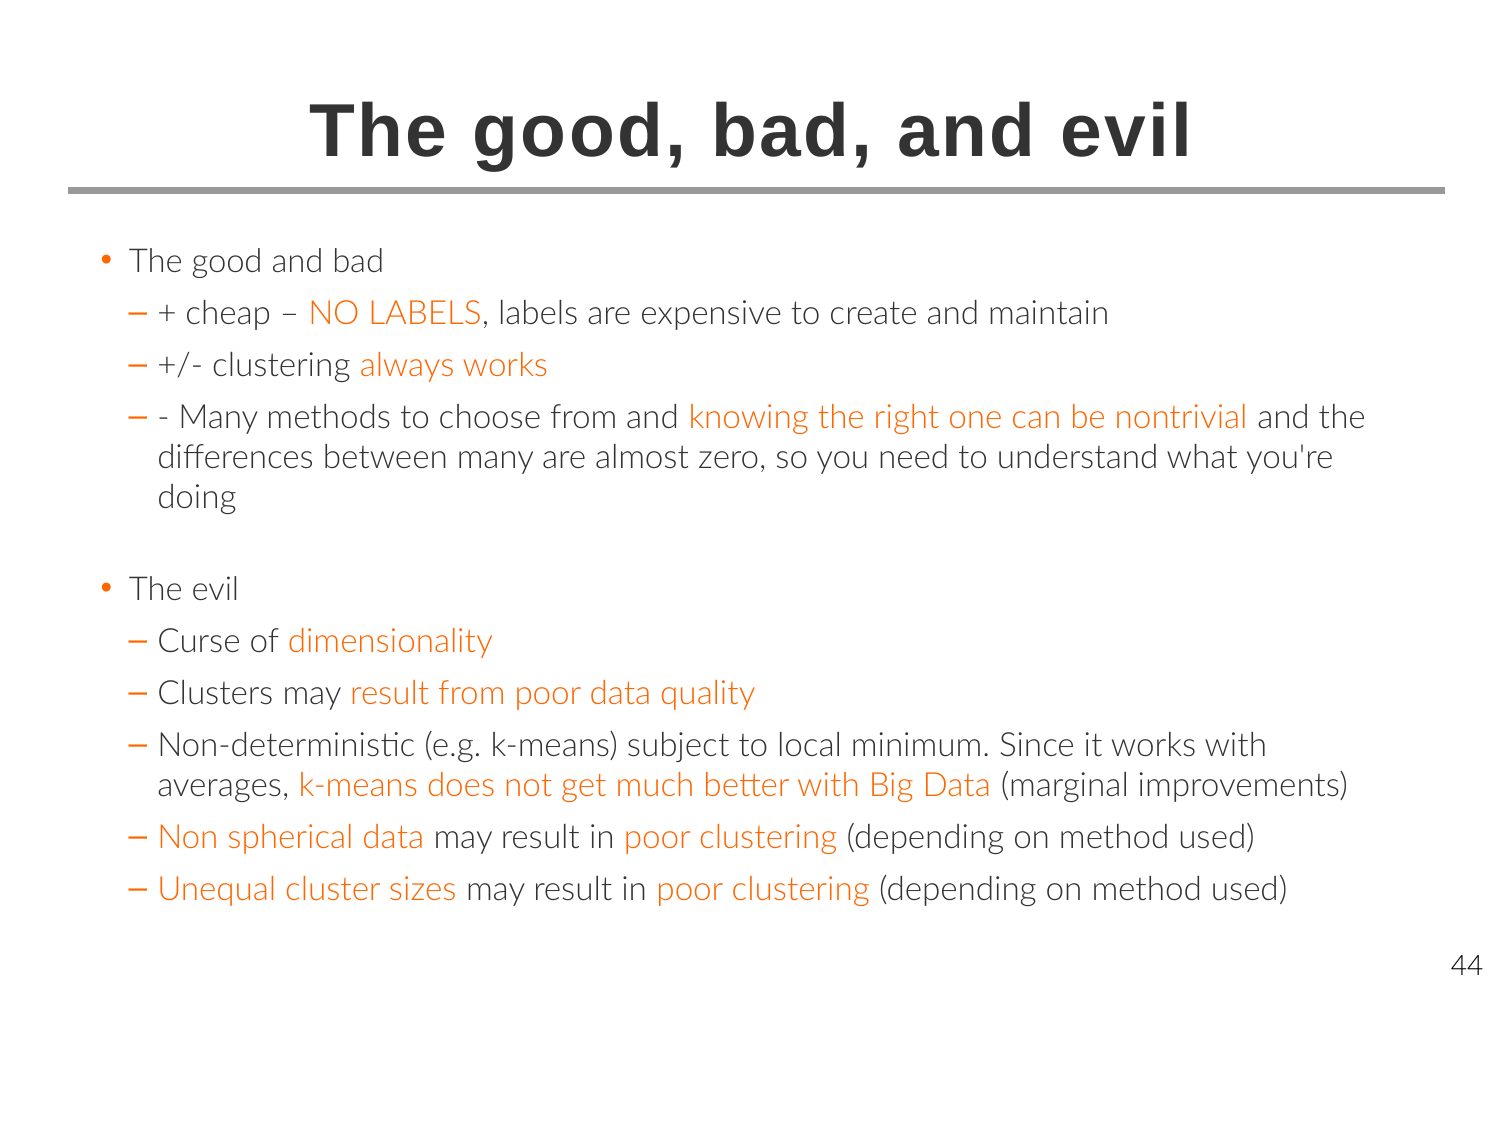

# The good, bad, and evil
The good and bad
+ cheap – NO LABELS, labels are expensive to create and maintain
+/- clustering always works
- Many methods to choose from and knowing the right one can be nontrivial and the differences between many are almost zero, so you need to understand what you're doing

The evil
Curse of dimensionality
Clusters may result from poor data quality
Non-deterministic (e.g. k-means) subject to local minimum. Since it works with averages, k-means does not get much better with Big Data (marginal improvements)
Non spherical data may result in poor clustering (depending on method used)
Unequal cluster sizes may result in poor clustering (depending on method used)
44